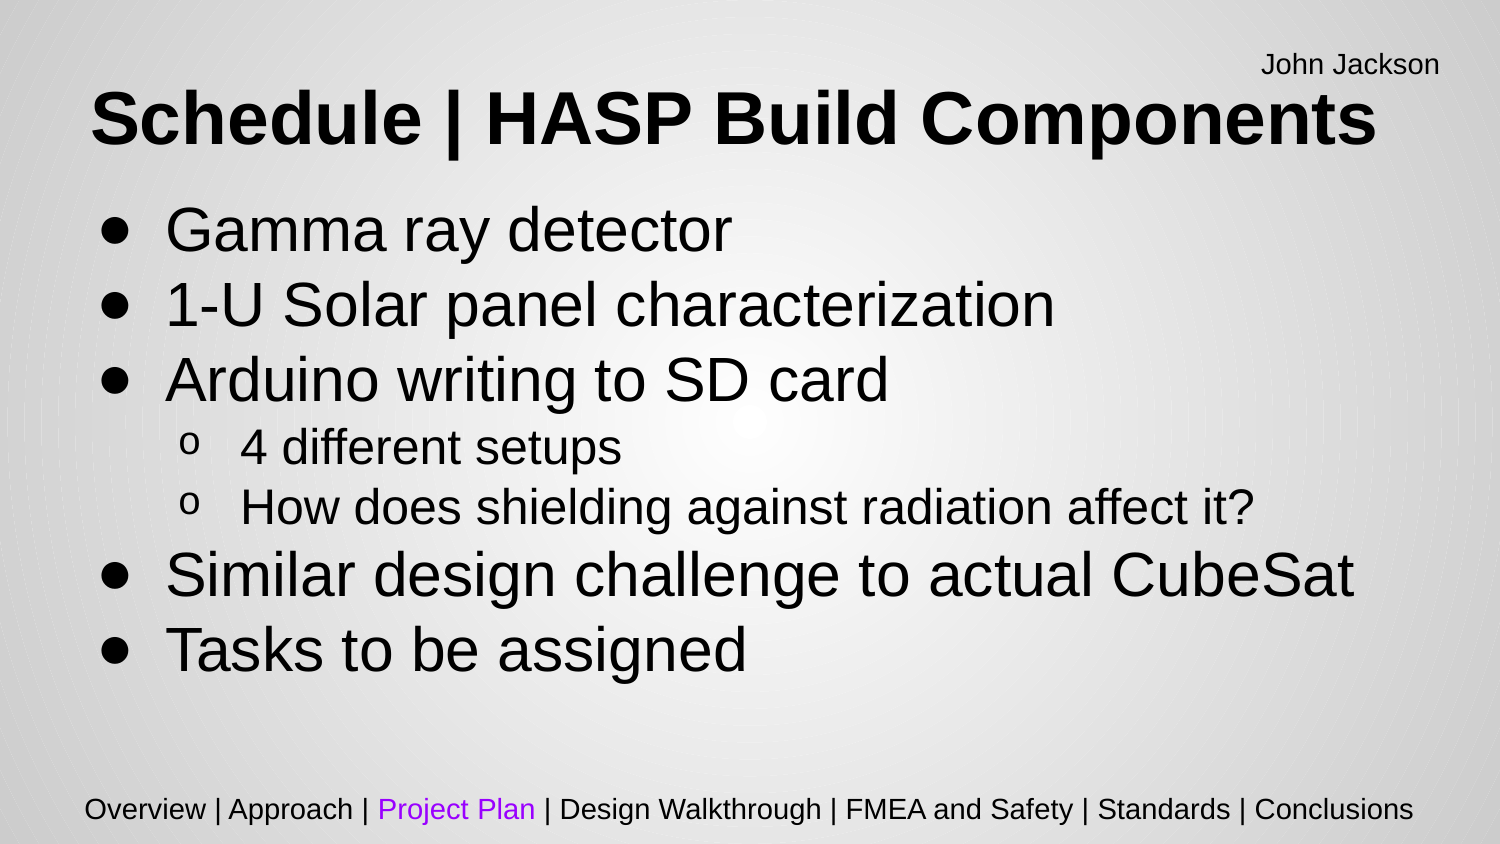

John Jackson
# Schedule | HASP Build Components
Gamma ray detector
1-U Solar panel characterization
Arduino writing to SD card
4 different setups
How does shielding against radiation affect it?
Similar design challenge to actual CubeSat
Tasks to be assigned
Overview | Approach | Project Plan | Design Walkthrough | FMEA and Safety | Standards | Conclusions